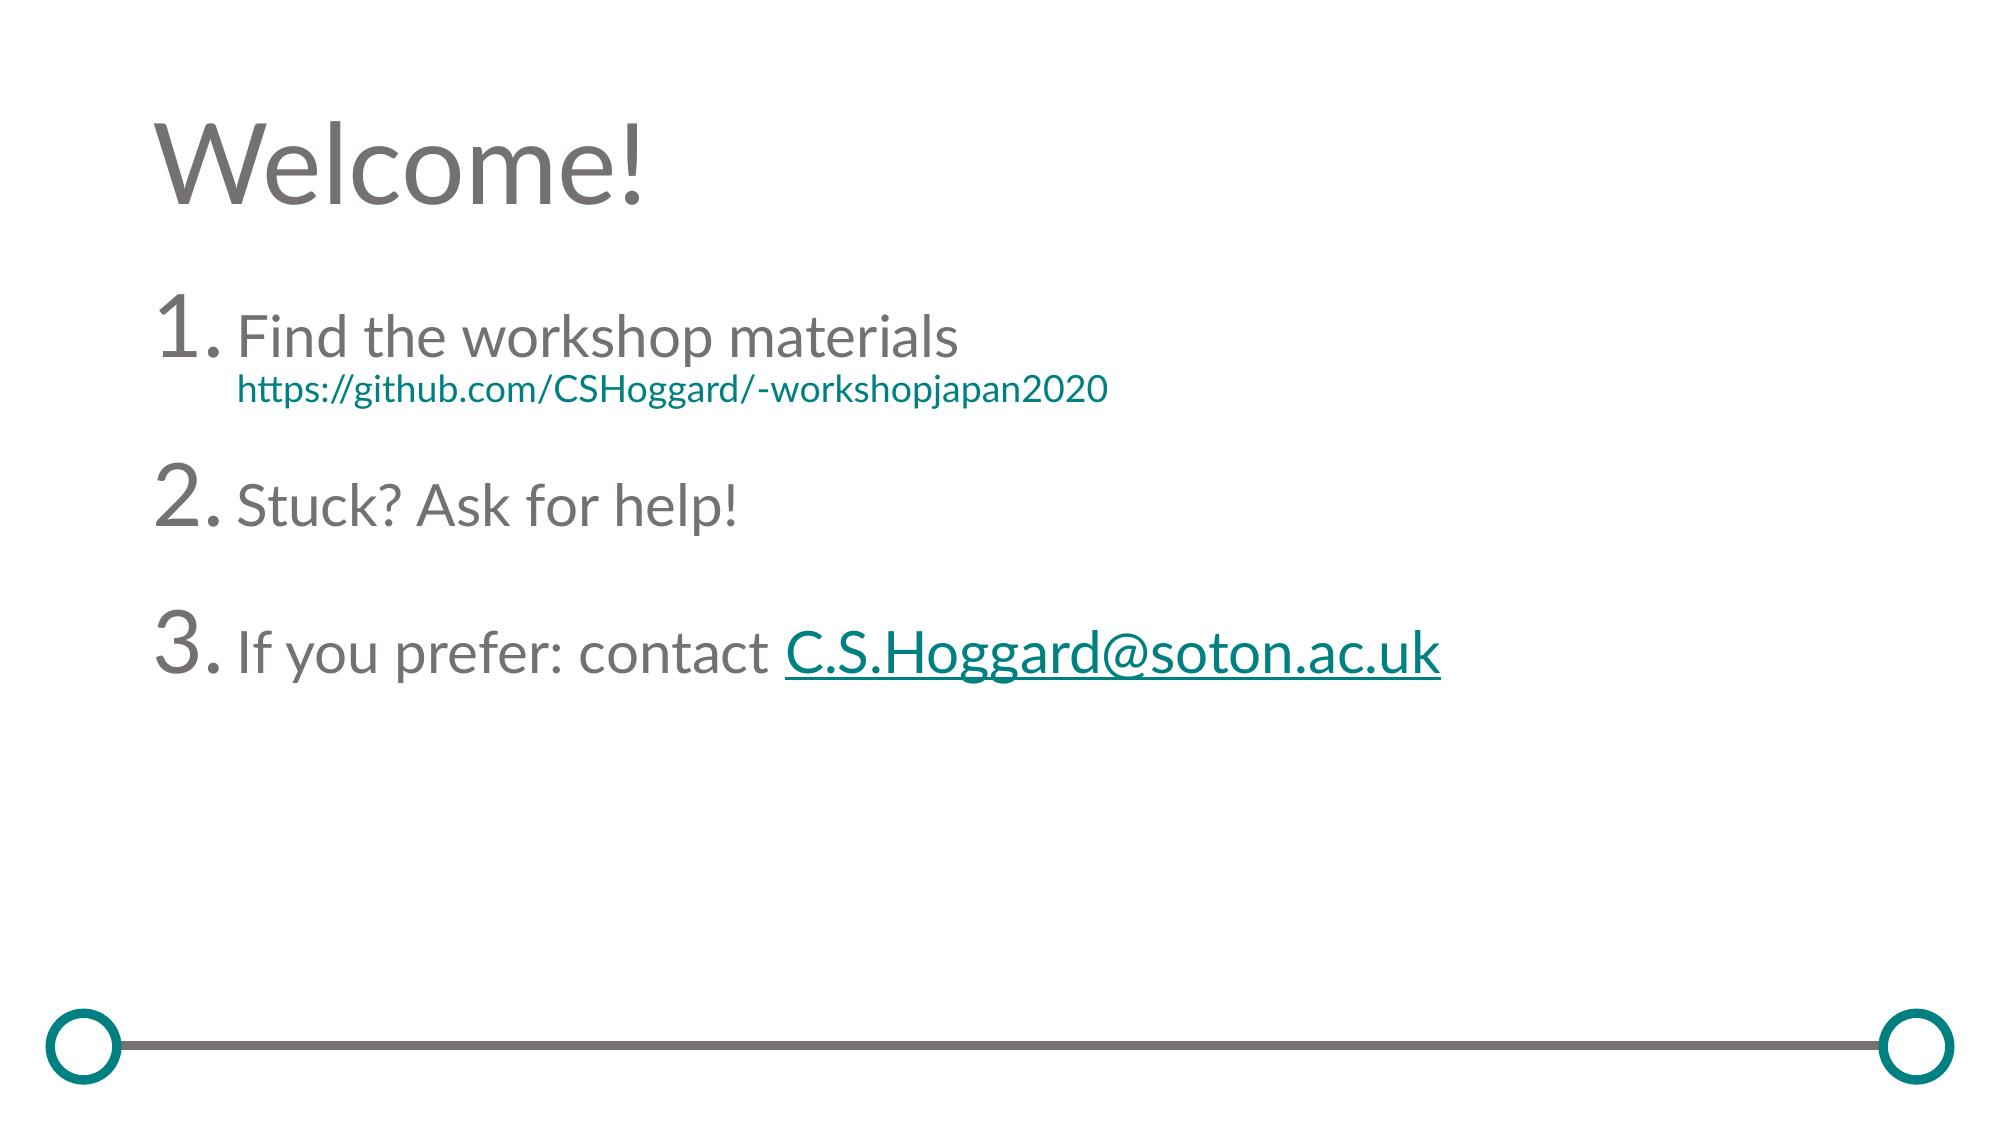

# Welcome!
Find the workshop materials
https://github.com/CSHoggard/-workshopjapan2020
Stuck? Ask for help!
If you prefer: contact C.S.Hoggard@soton.ac.uk